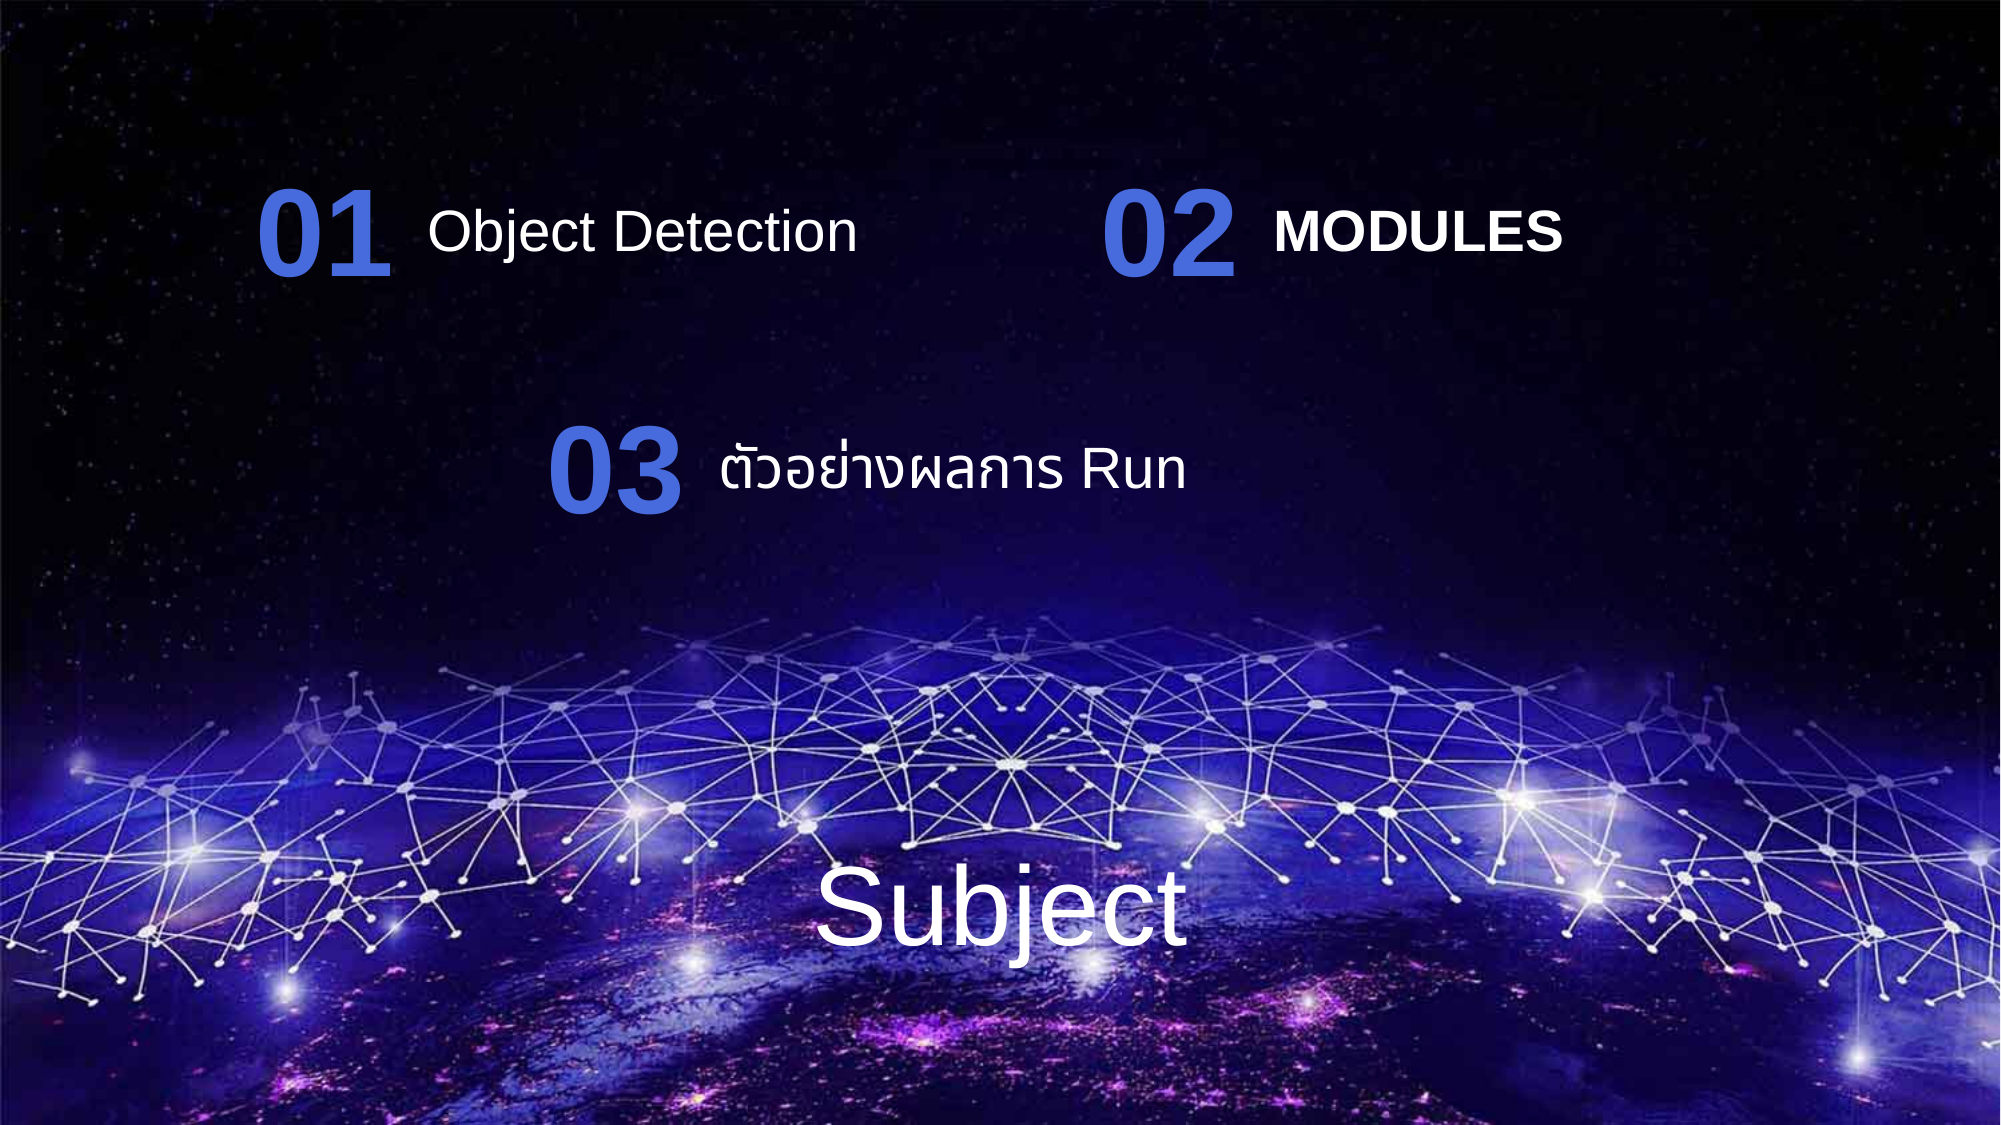

01
Object Detection
02
MODULES
03
ตัวอย่างผลการ Run
Subject